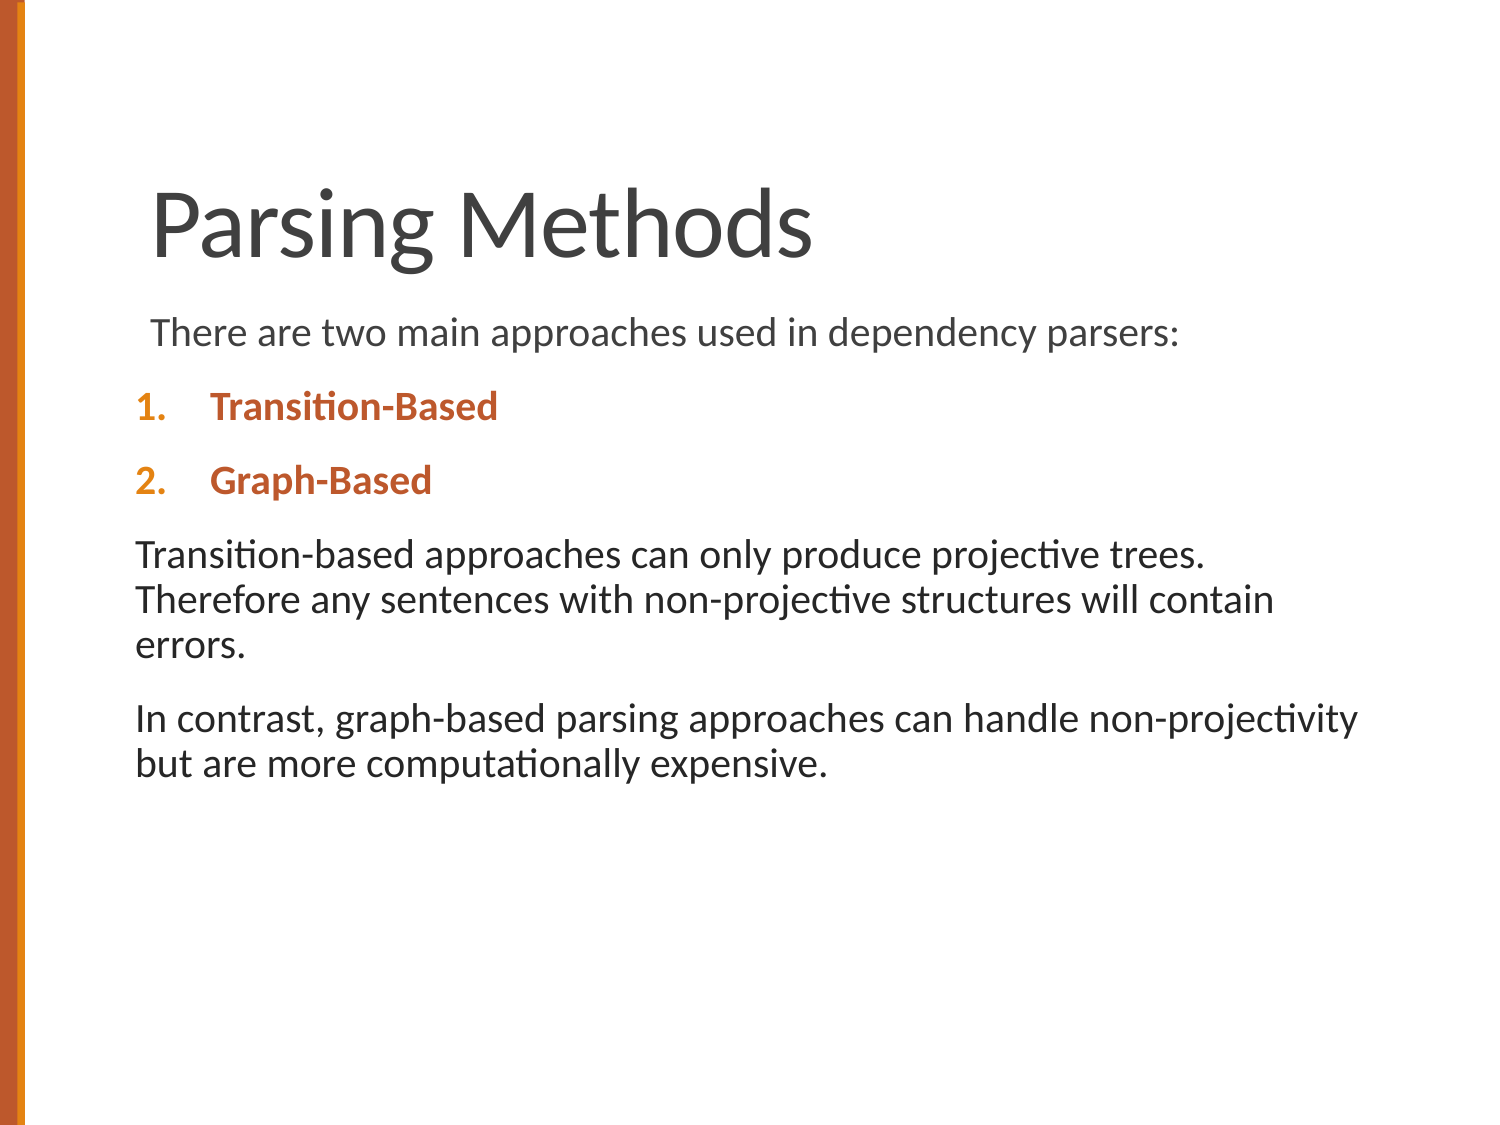

# Parsing Methods
There are two main approaches used in dependency parsers:
Transition-Based
Graph-Based
Transition-based approaches can only produce projective trees. Therefore any sentences with non-projective structures will contain errors.
In contrast, graph-based parsing approaches can handle non-projectivity but are more computationally expensive.